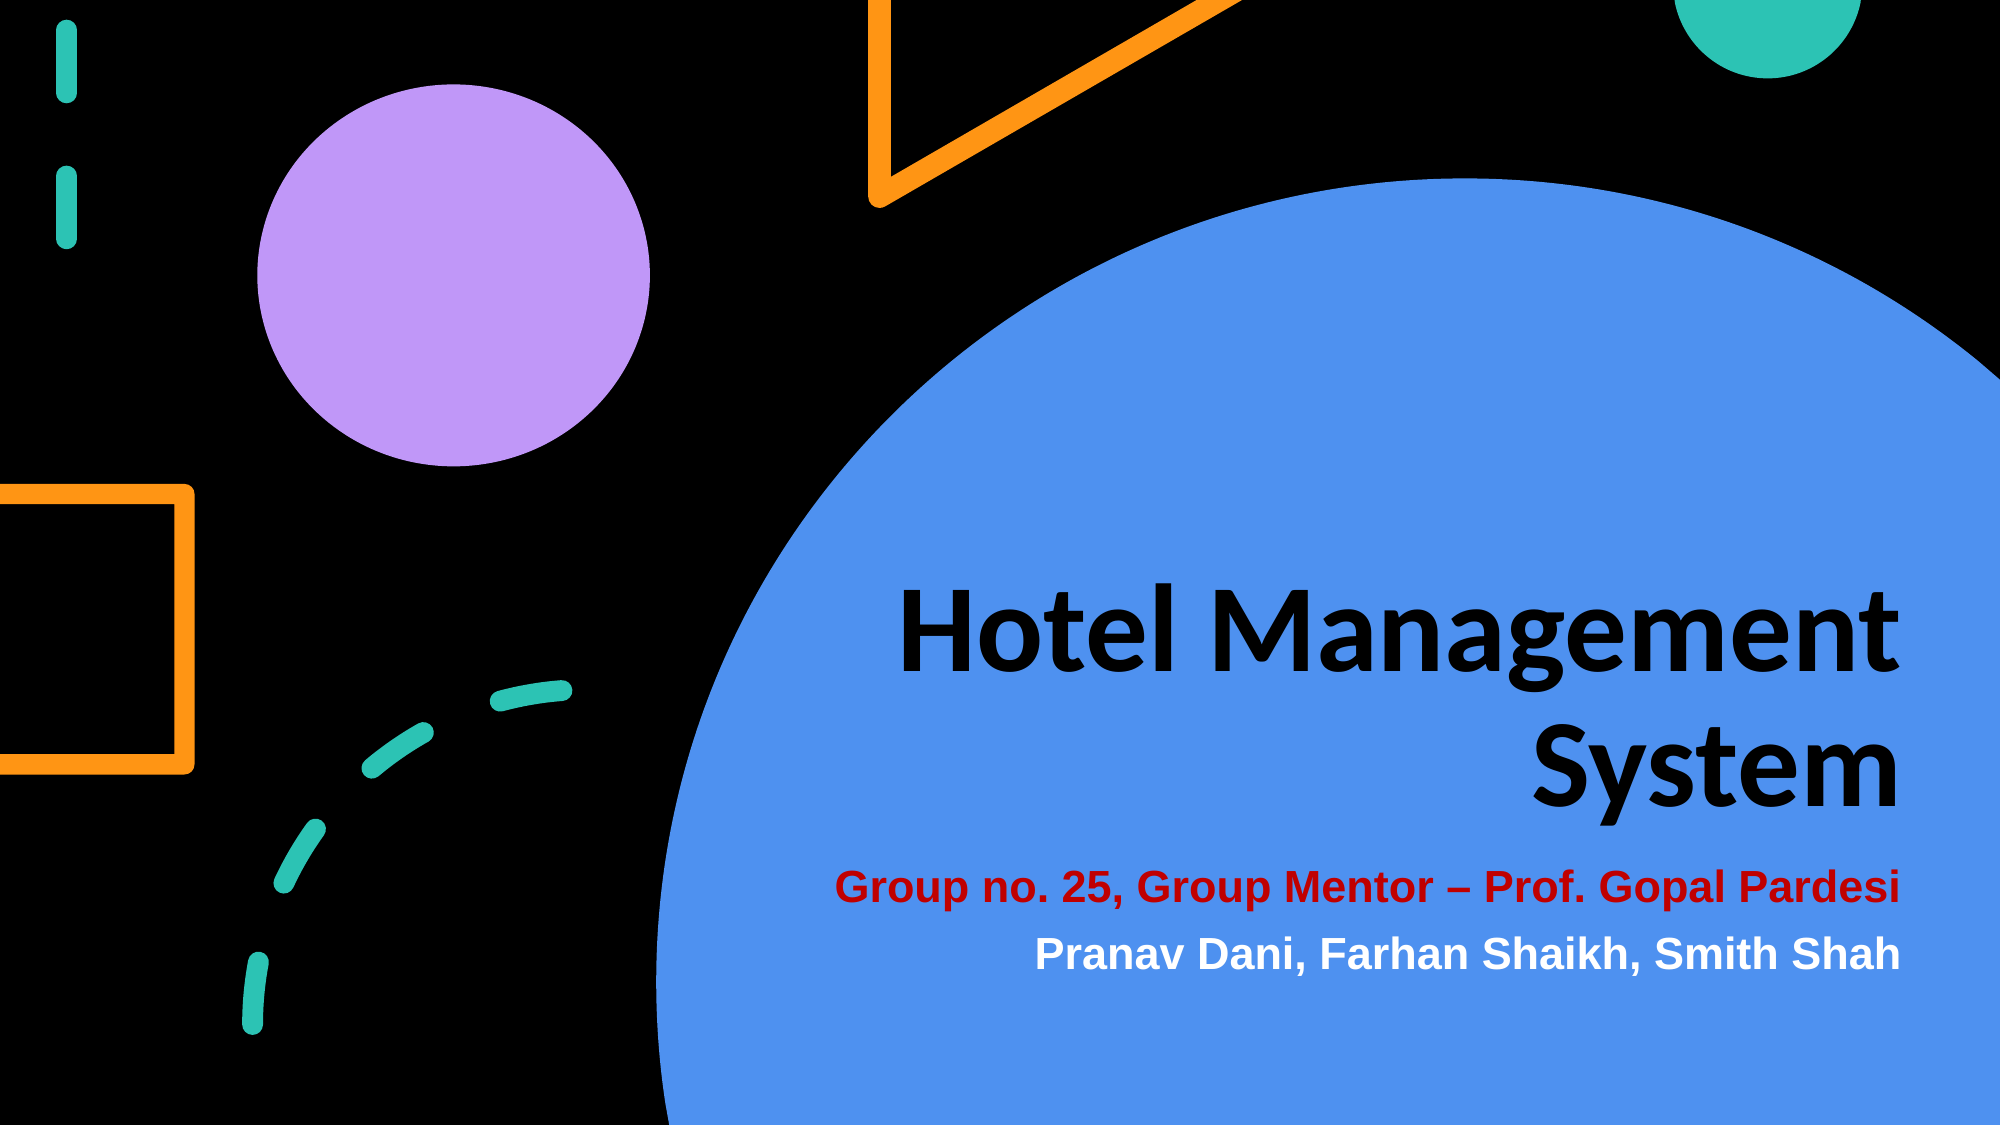

# Hotel Management System
Group no. 25, Group Mentor – Prof. Gopal Pardesi
Pranav Dani, Farhan Shaikh, Smith Shah